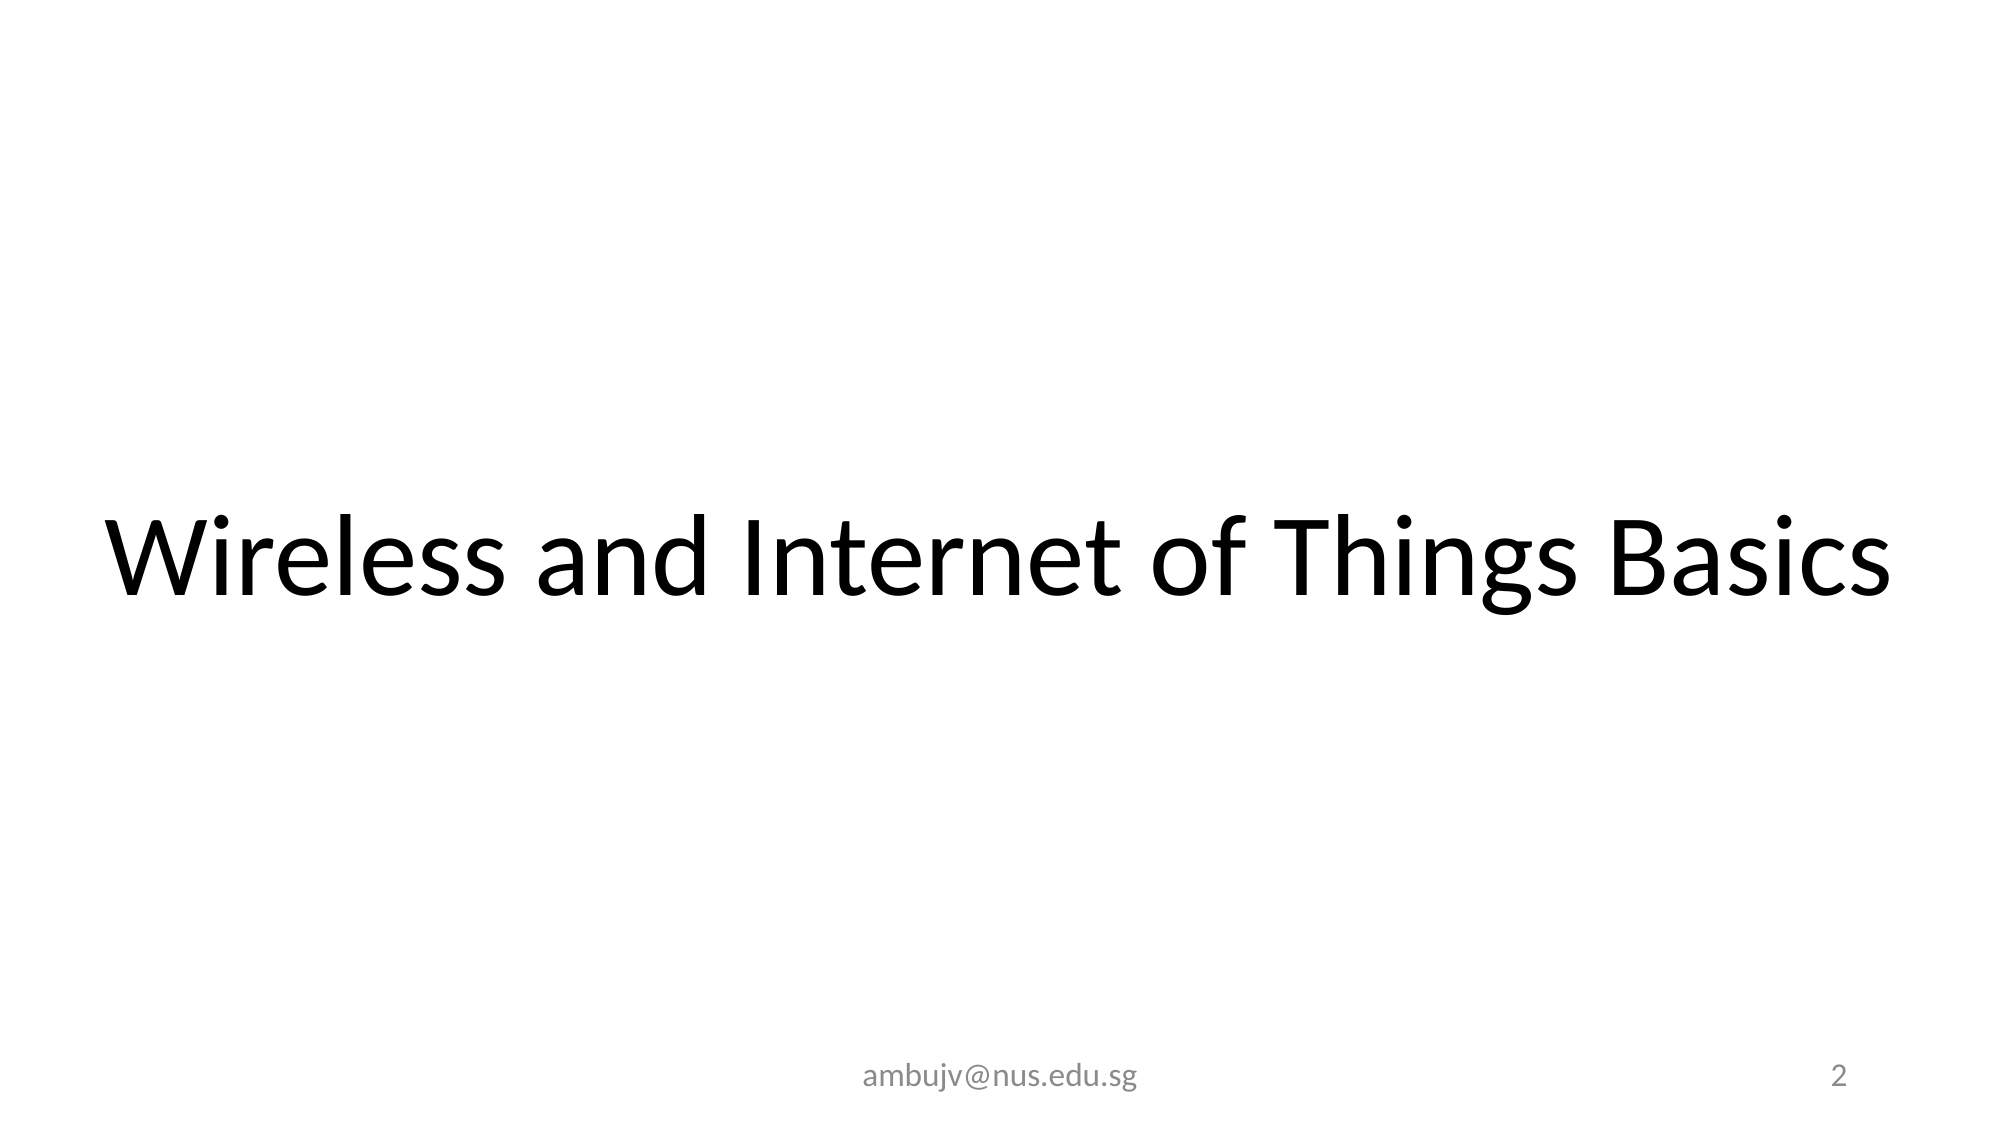

Wireless and Internet of Things Basics

ambujv@nus.edu.sg
2